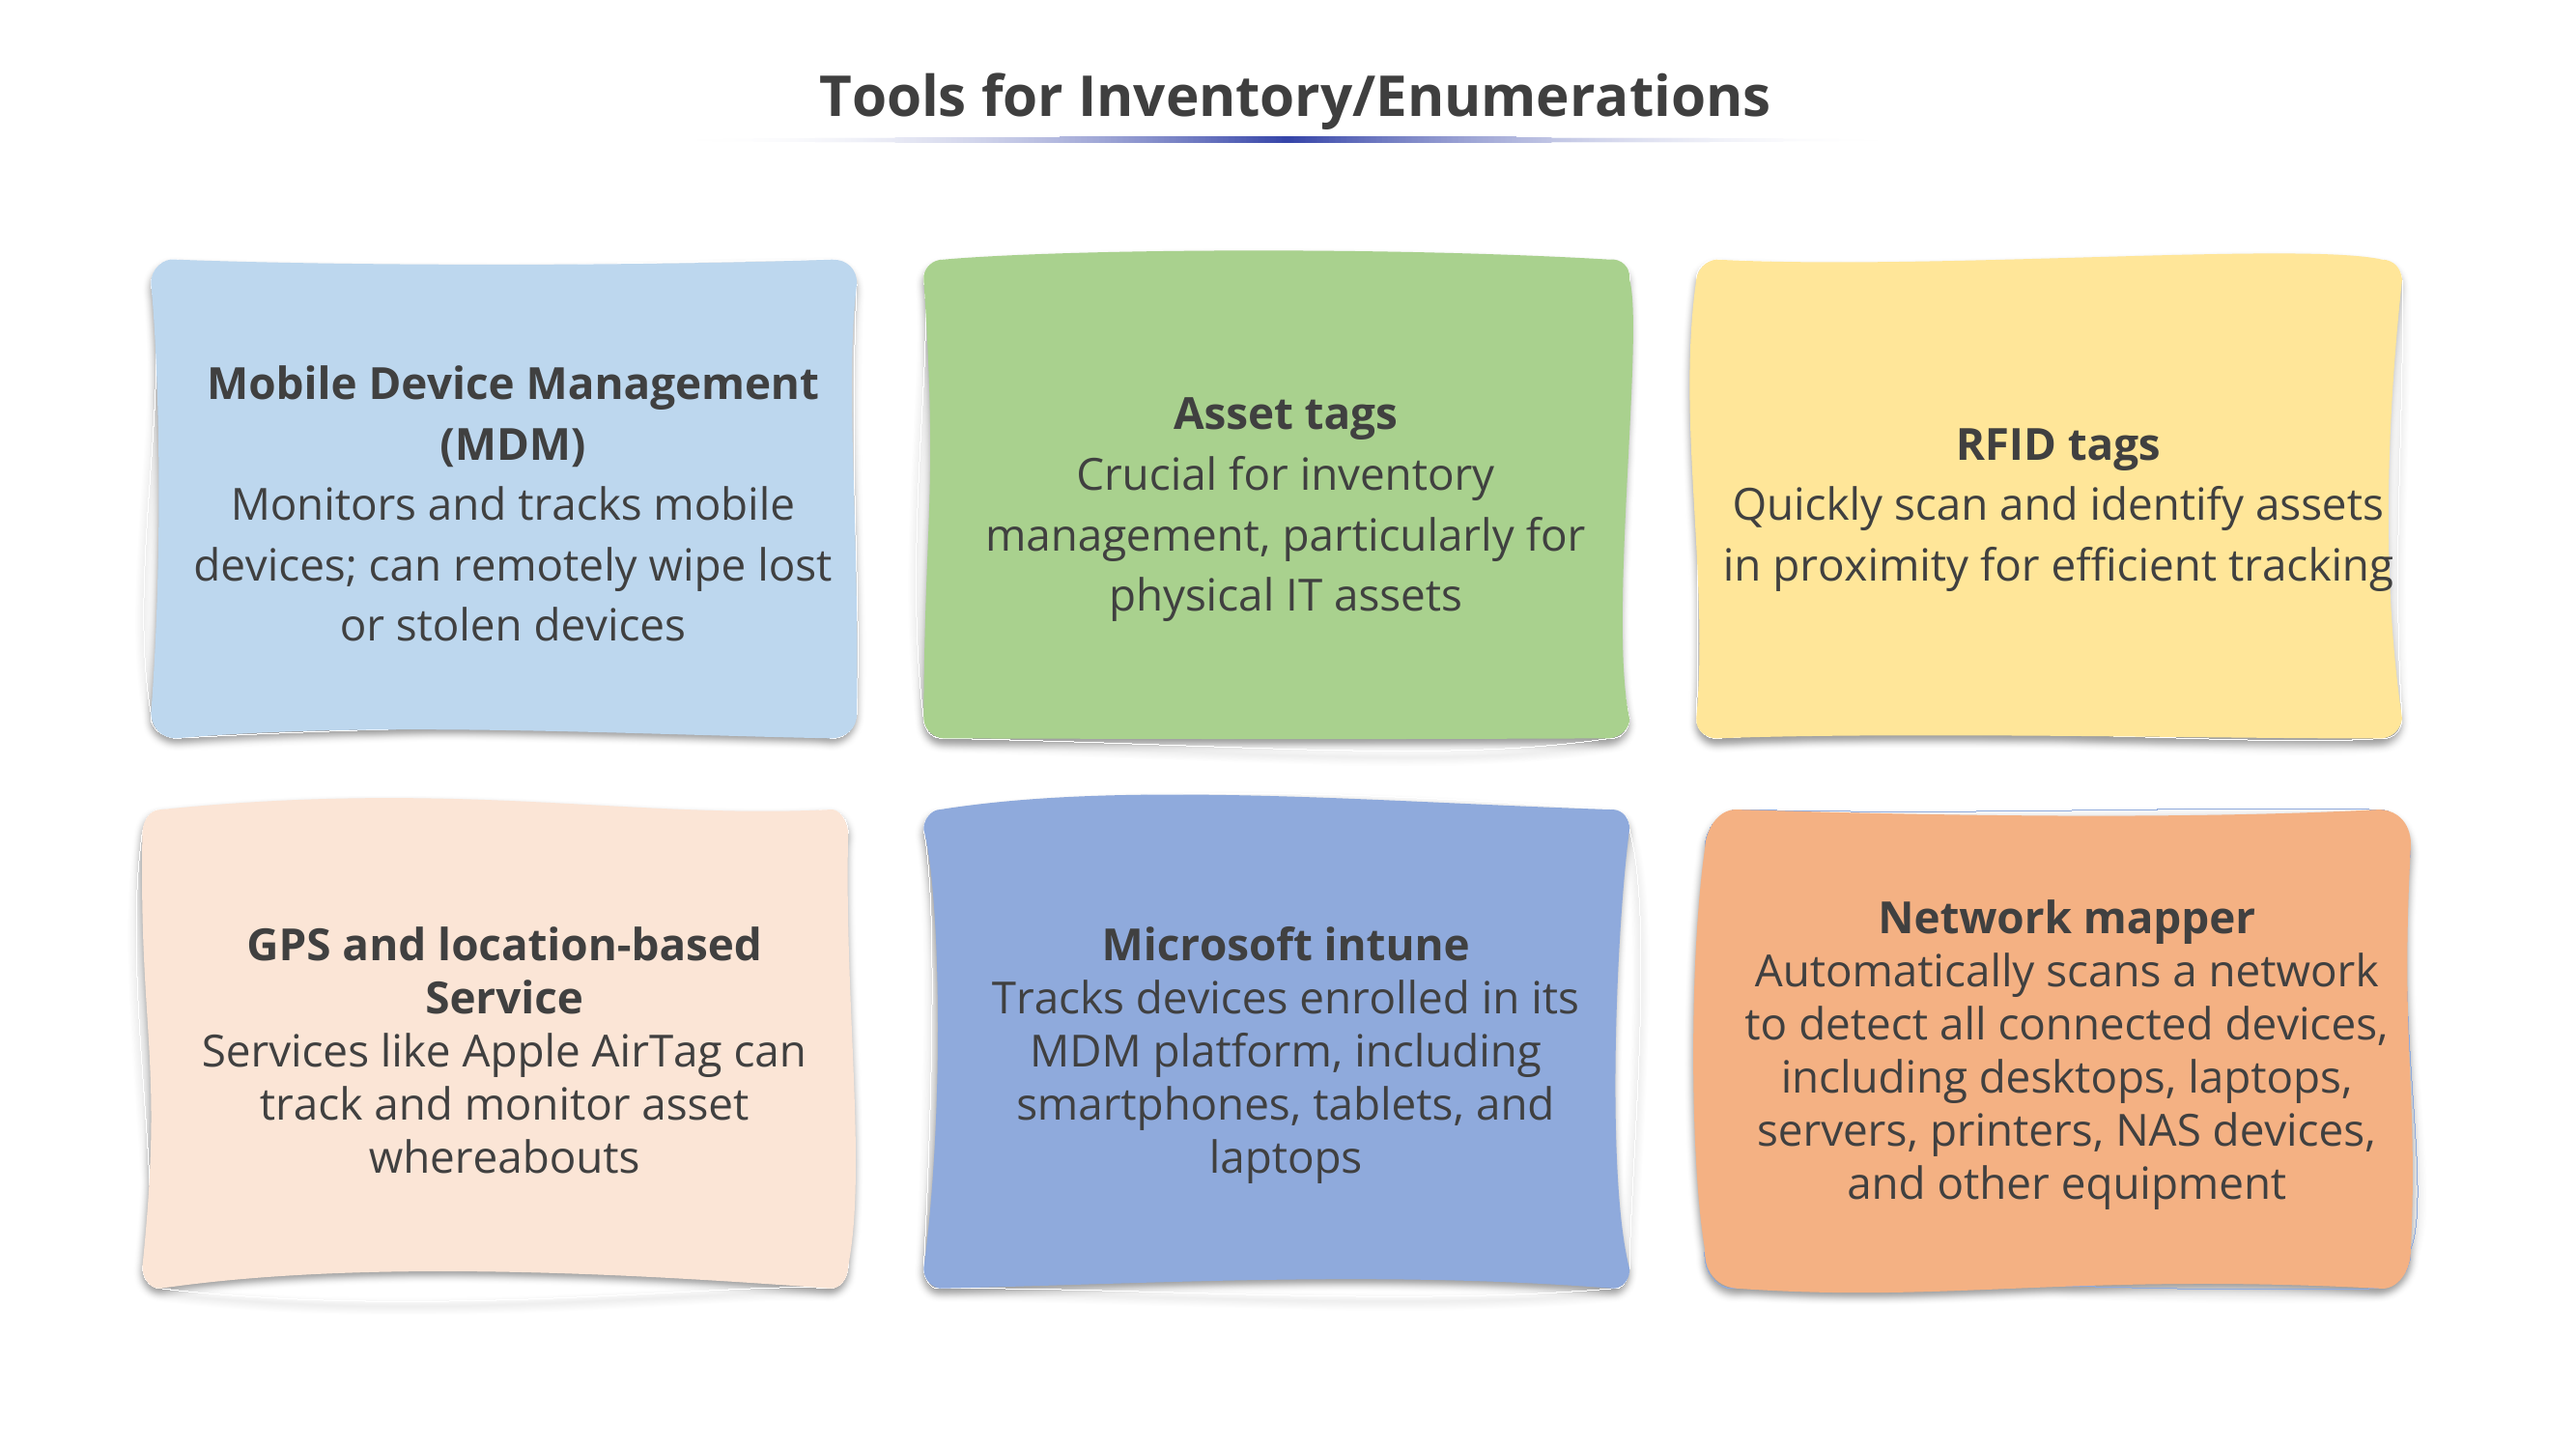

# Tools for Inventory/Enumerations

Mobile Device Management (MDM)
Monitors and tracks mobile devices; can remotely wipe lost or stolen devices
Asset tags
Crucial for inventory management, particularly for physical IT assets
RFID tags
Quickly scan and identify assets in proximity for efficient tracking
GPS and location-based Service
Services like Apple AirTag can track and monitor asset whereabouts
Microsoft intune
Tracks devices enrolled in its MDM platform, including smartphones, tablets, and laptops
Network mapper
Automatically scans a network to detect all connected devices, including desktops, laptops, servers, printers, NAS devices, and other equipment